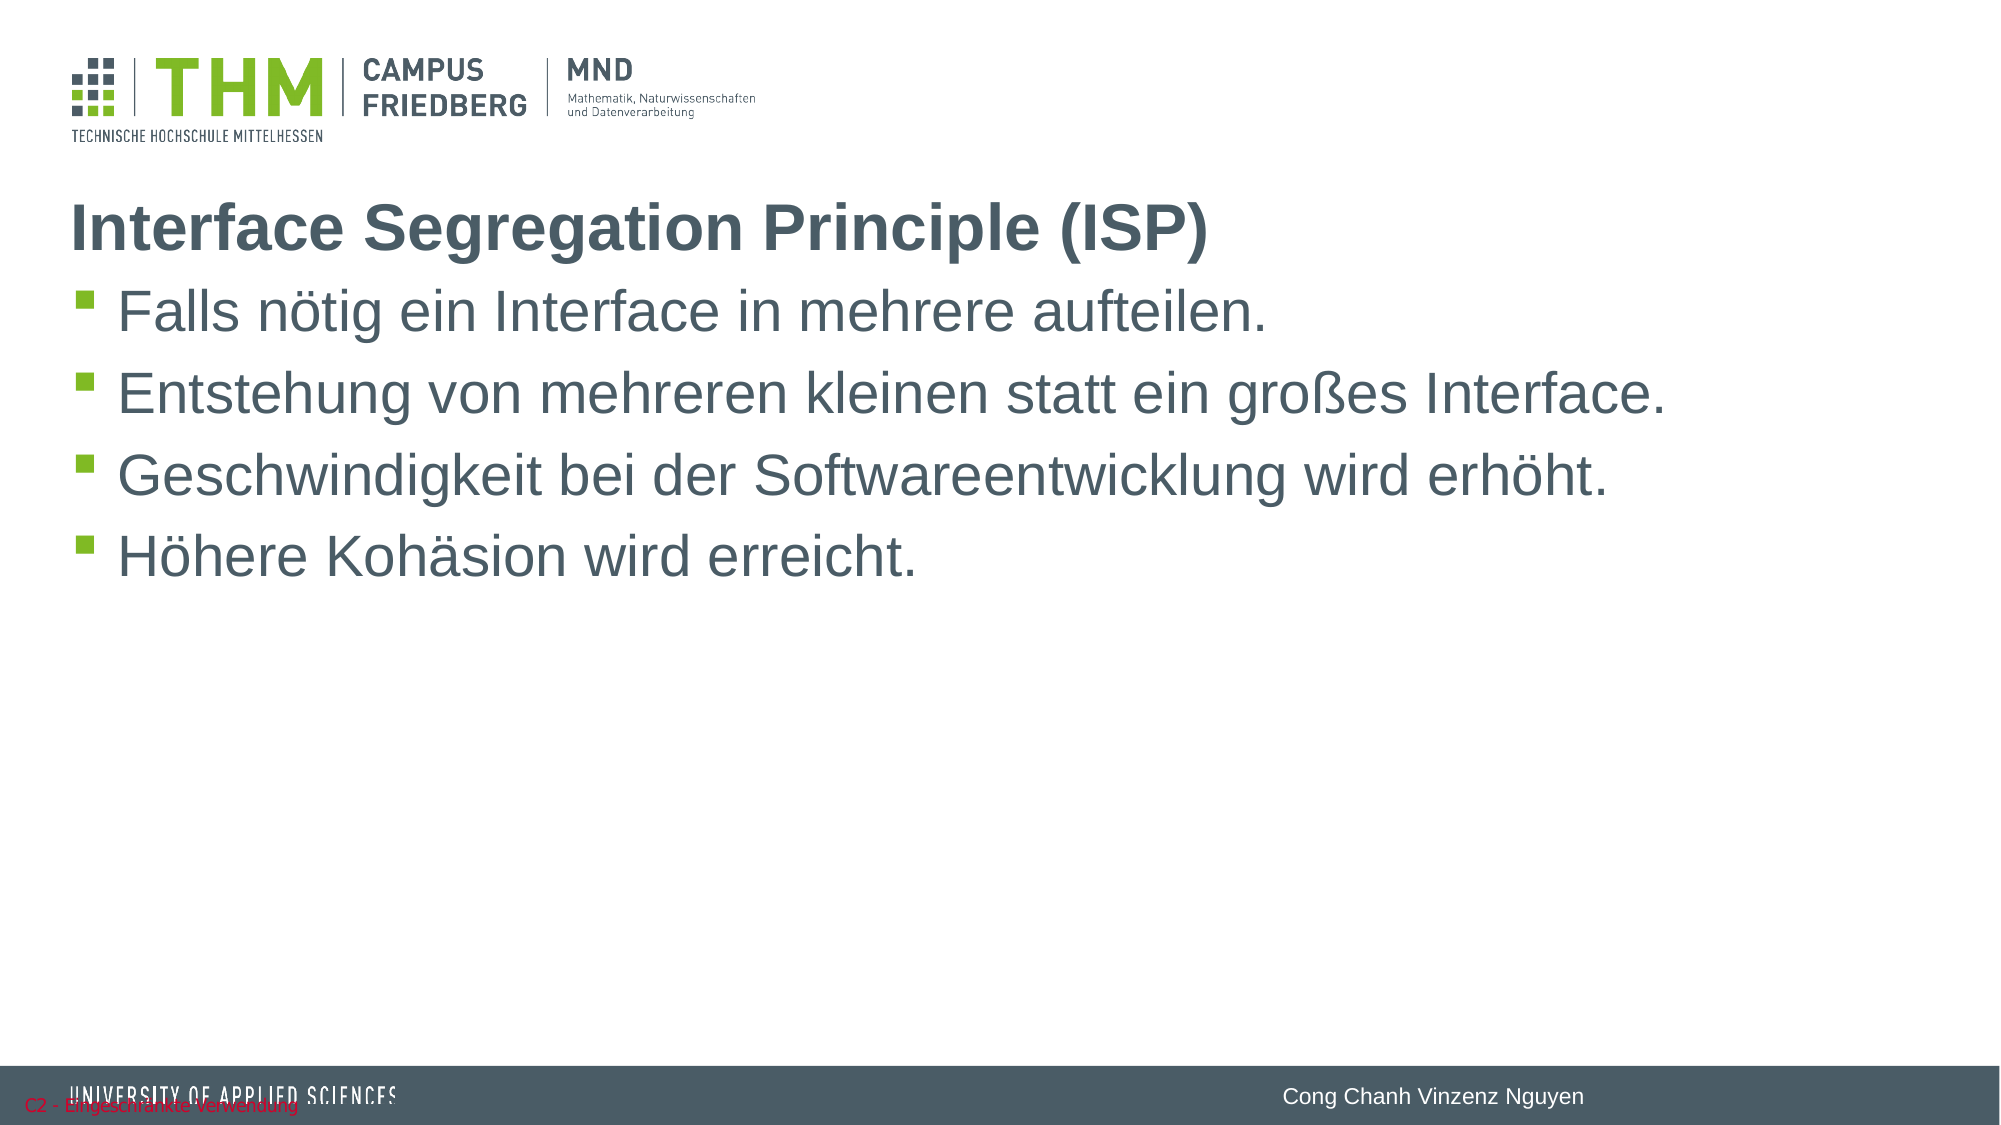

# Interface Segregation Principle (ISP)
Falls nötig ein Interface in mehrere aufteilen.
Entstehung von mehreren kleinen statt ein großes Interface.
Geschwindigkeit bei der Softwareentwicklung wird erhöht.
Höhere Kohäsion wird erreicht.